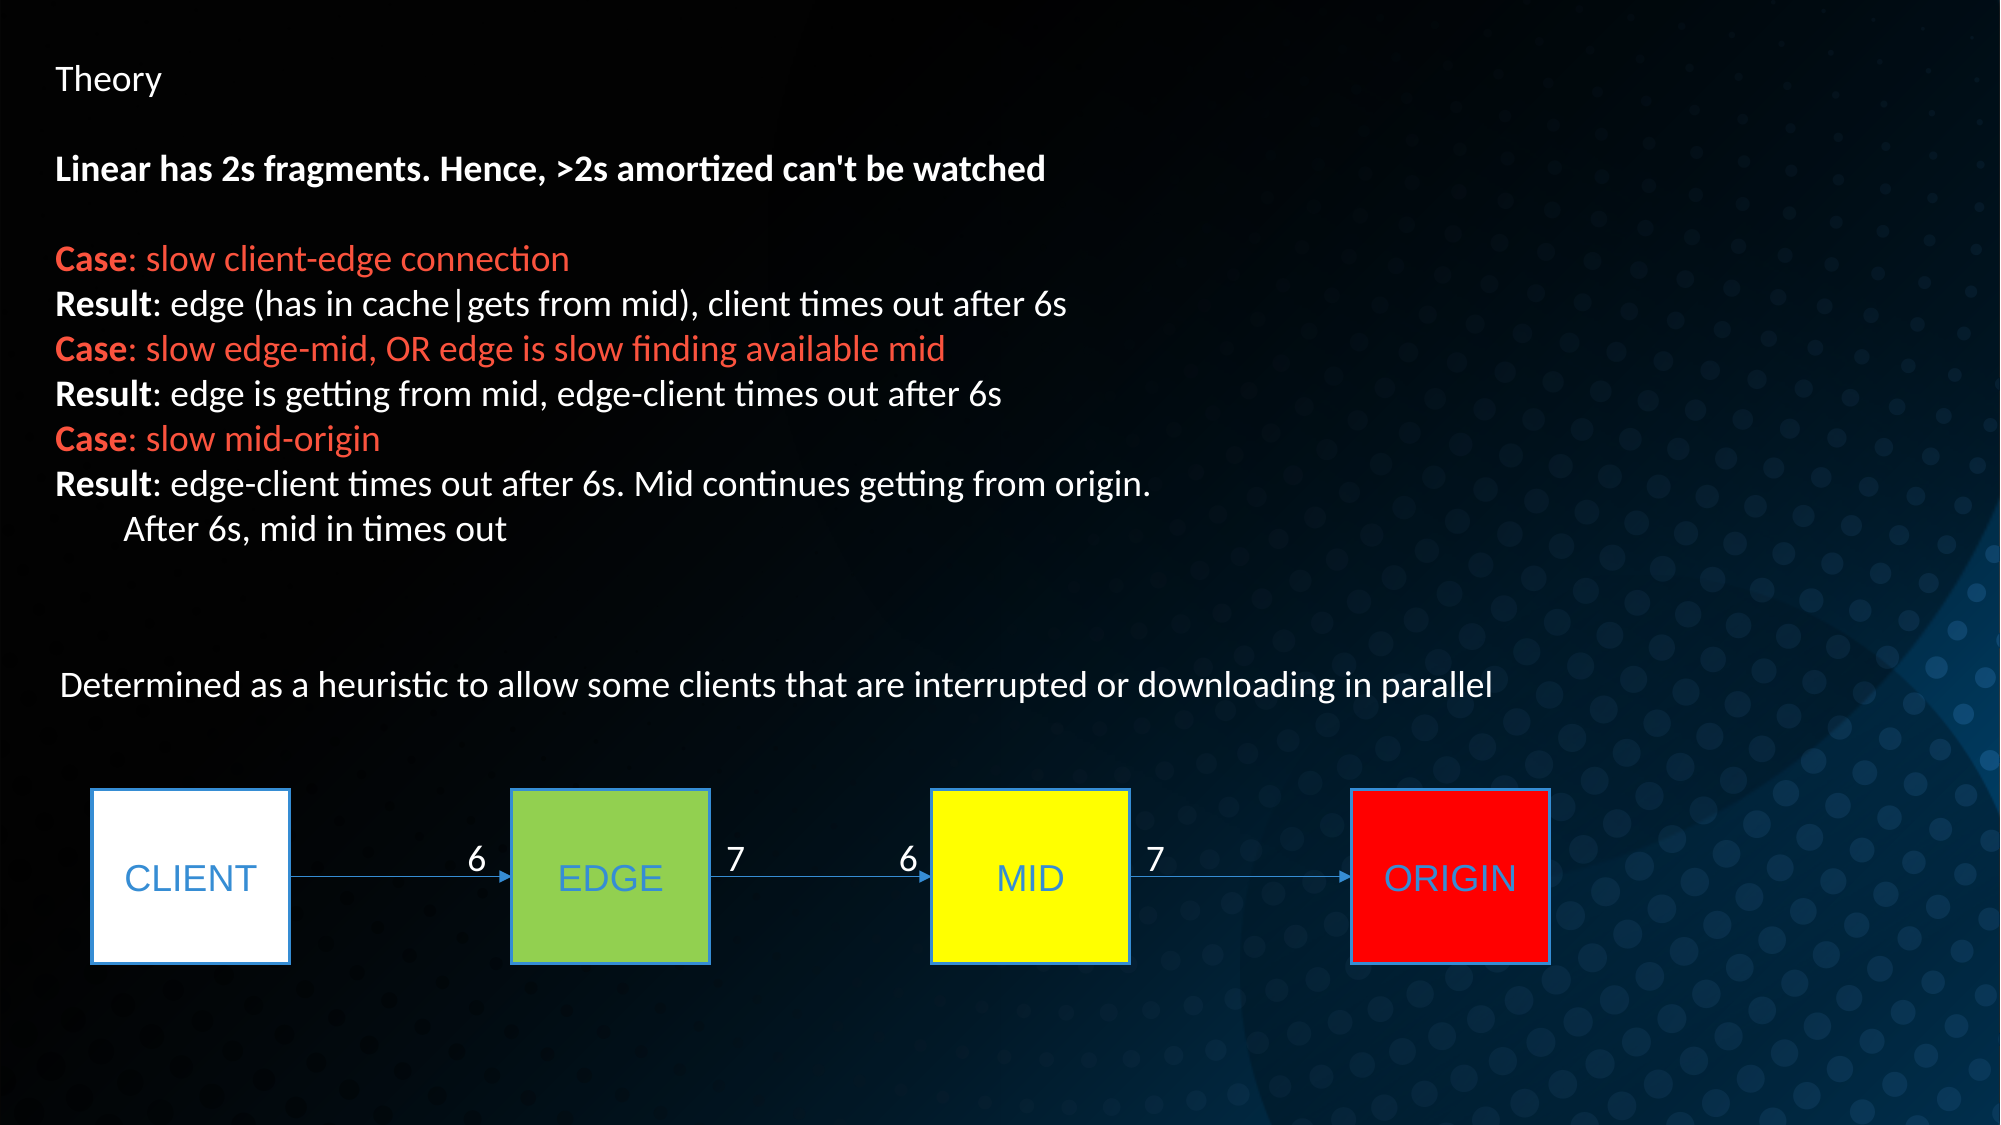

Theory
Linear has 2s fragments. Hence, >2s amortized can't be watched
Case: slow client-edge connection
Result: edge (has in cache|gets from mid), client times out after 6s
Case: slow edge-mid, OR edge is slow finding available mid
Result: edge is getting from mid, edge-client times out after 6s
Case: slow mid-origin
Result: edge-client times out after 6s. Mid continues getting from origin.
        After 6s, mid in times out

Determined as a heuristic to allow some clients that are interrupted or downloading in parallel
Client
origin
mid
Edge
6
7
6
7